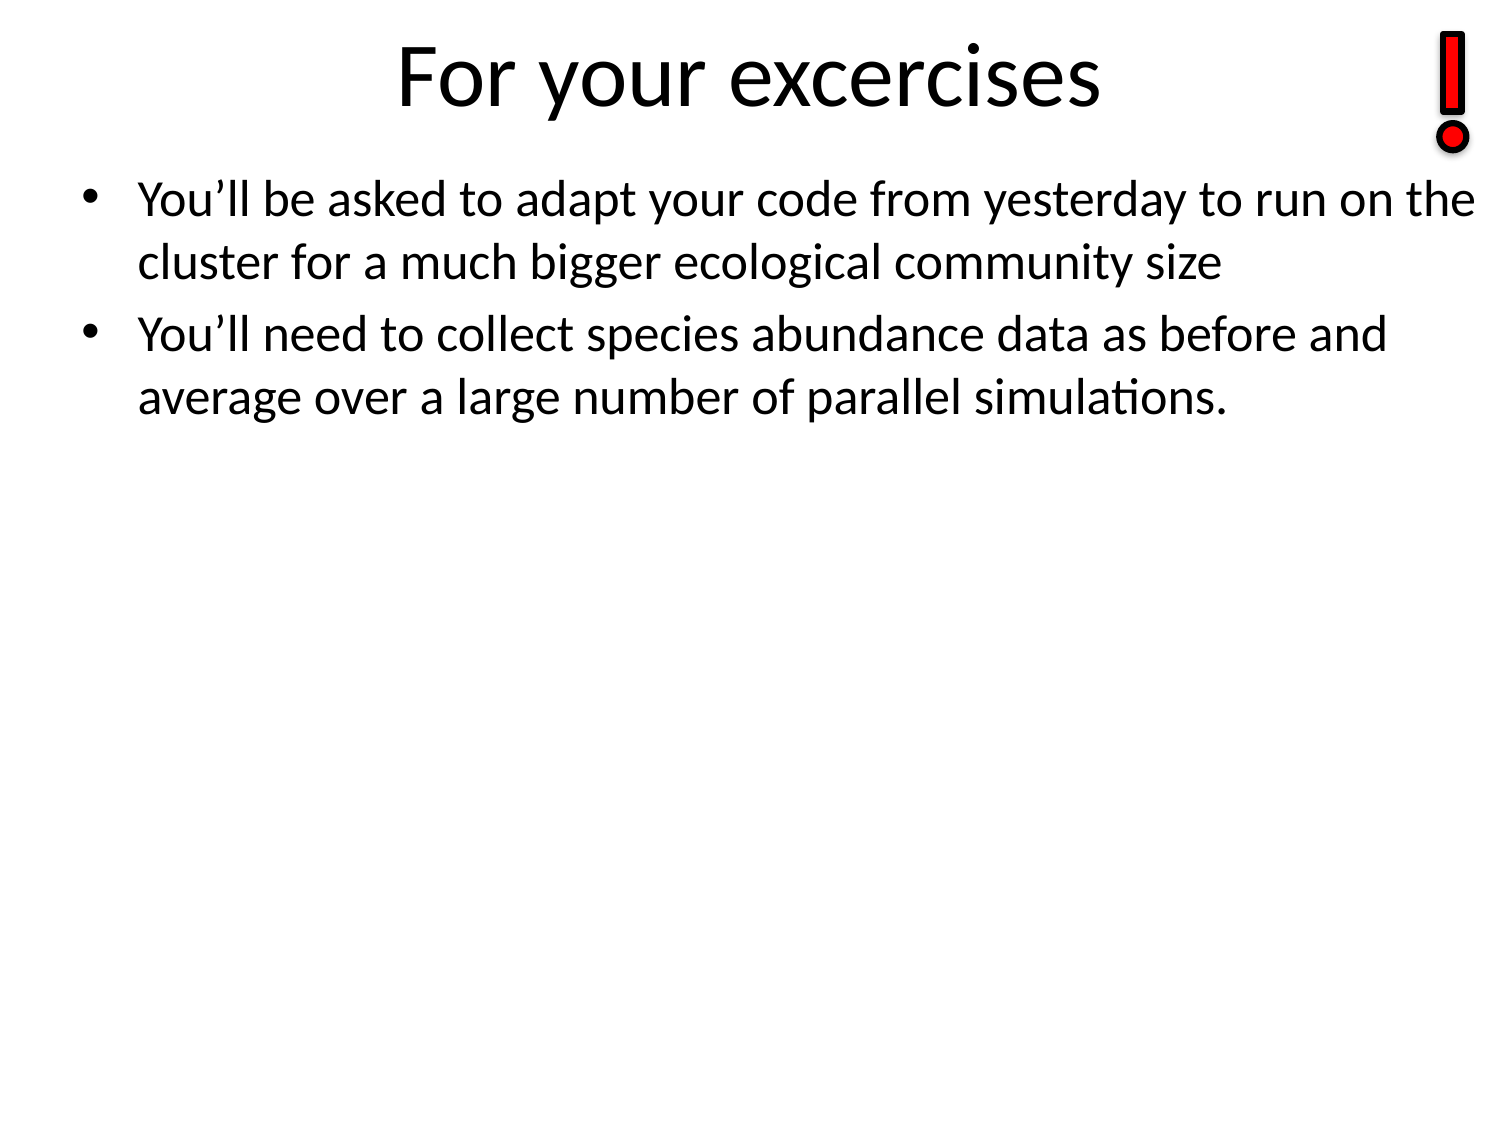

# For your excercises

You’ll be asked to adapt your code from yesterday to run on the cluster for a much bigger ecological community size
You’ll need to collect species abundance data as before and average over a large number of parallel simulations.